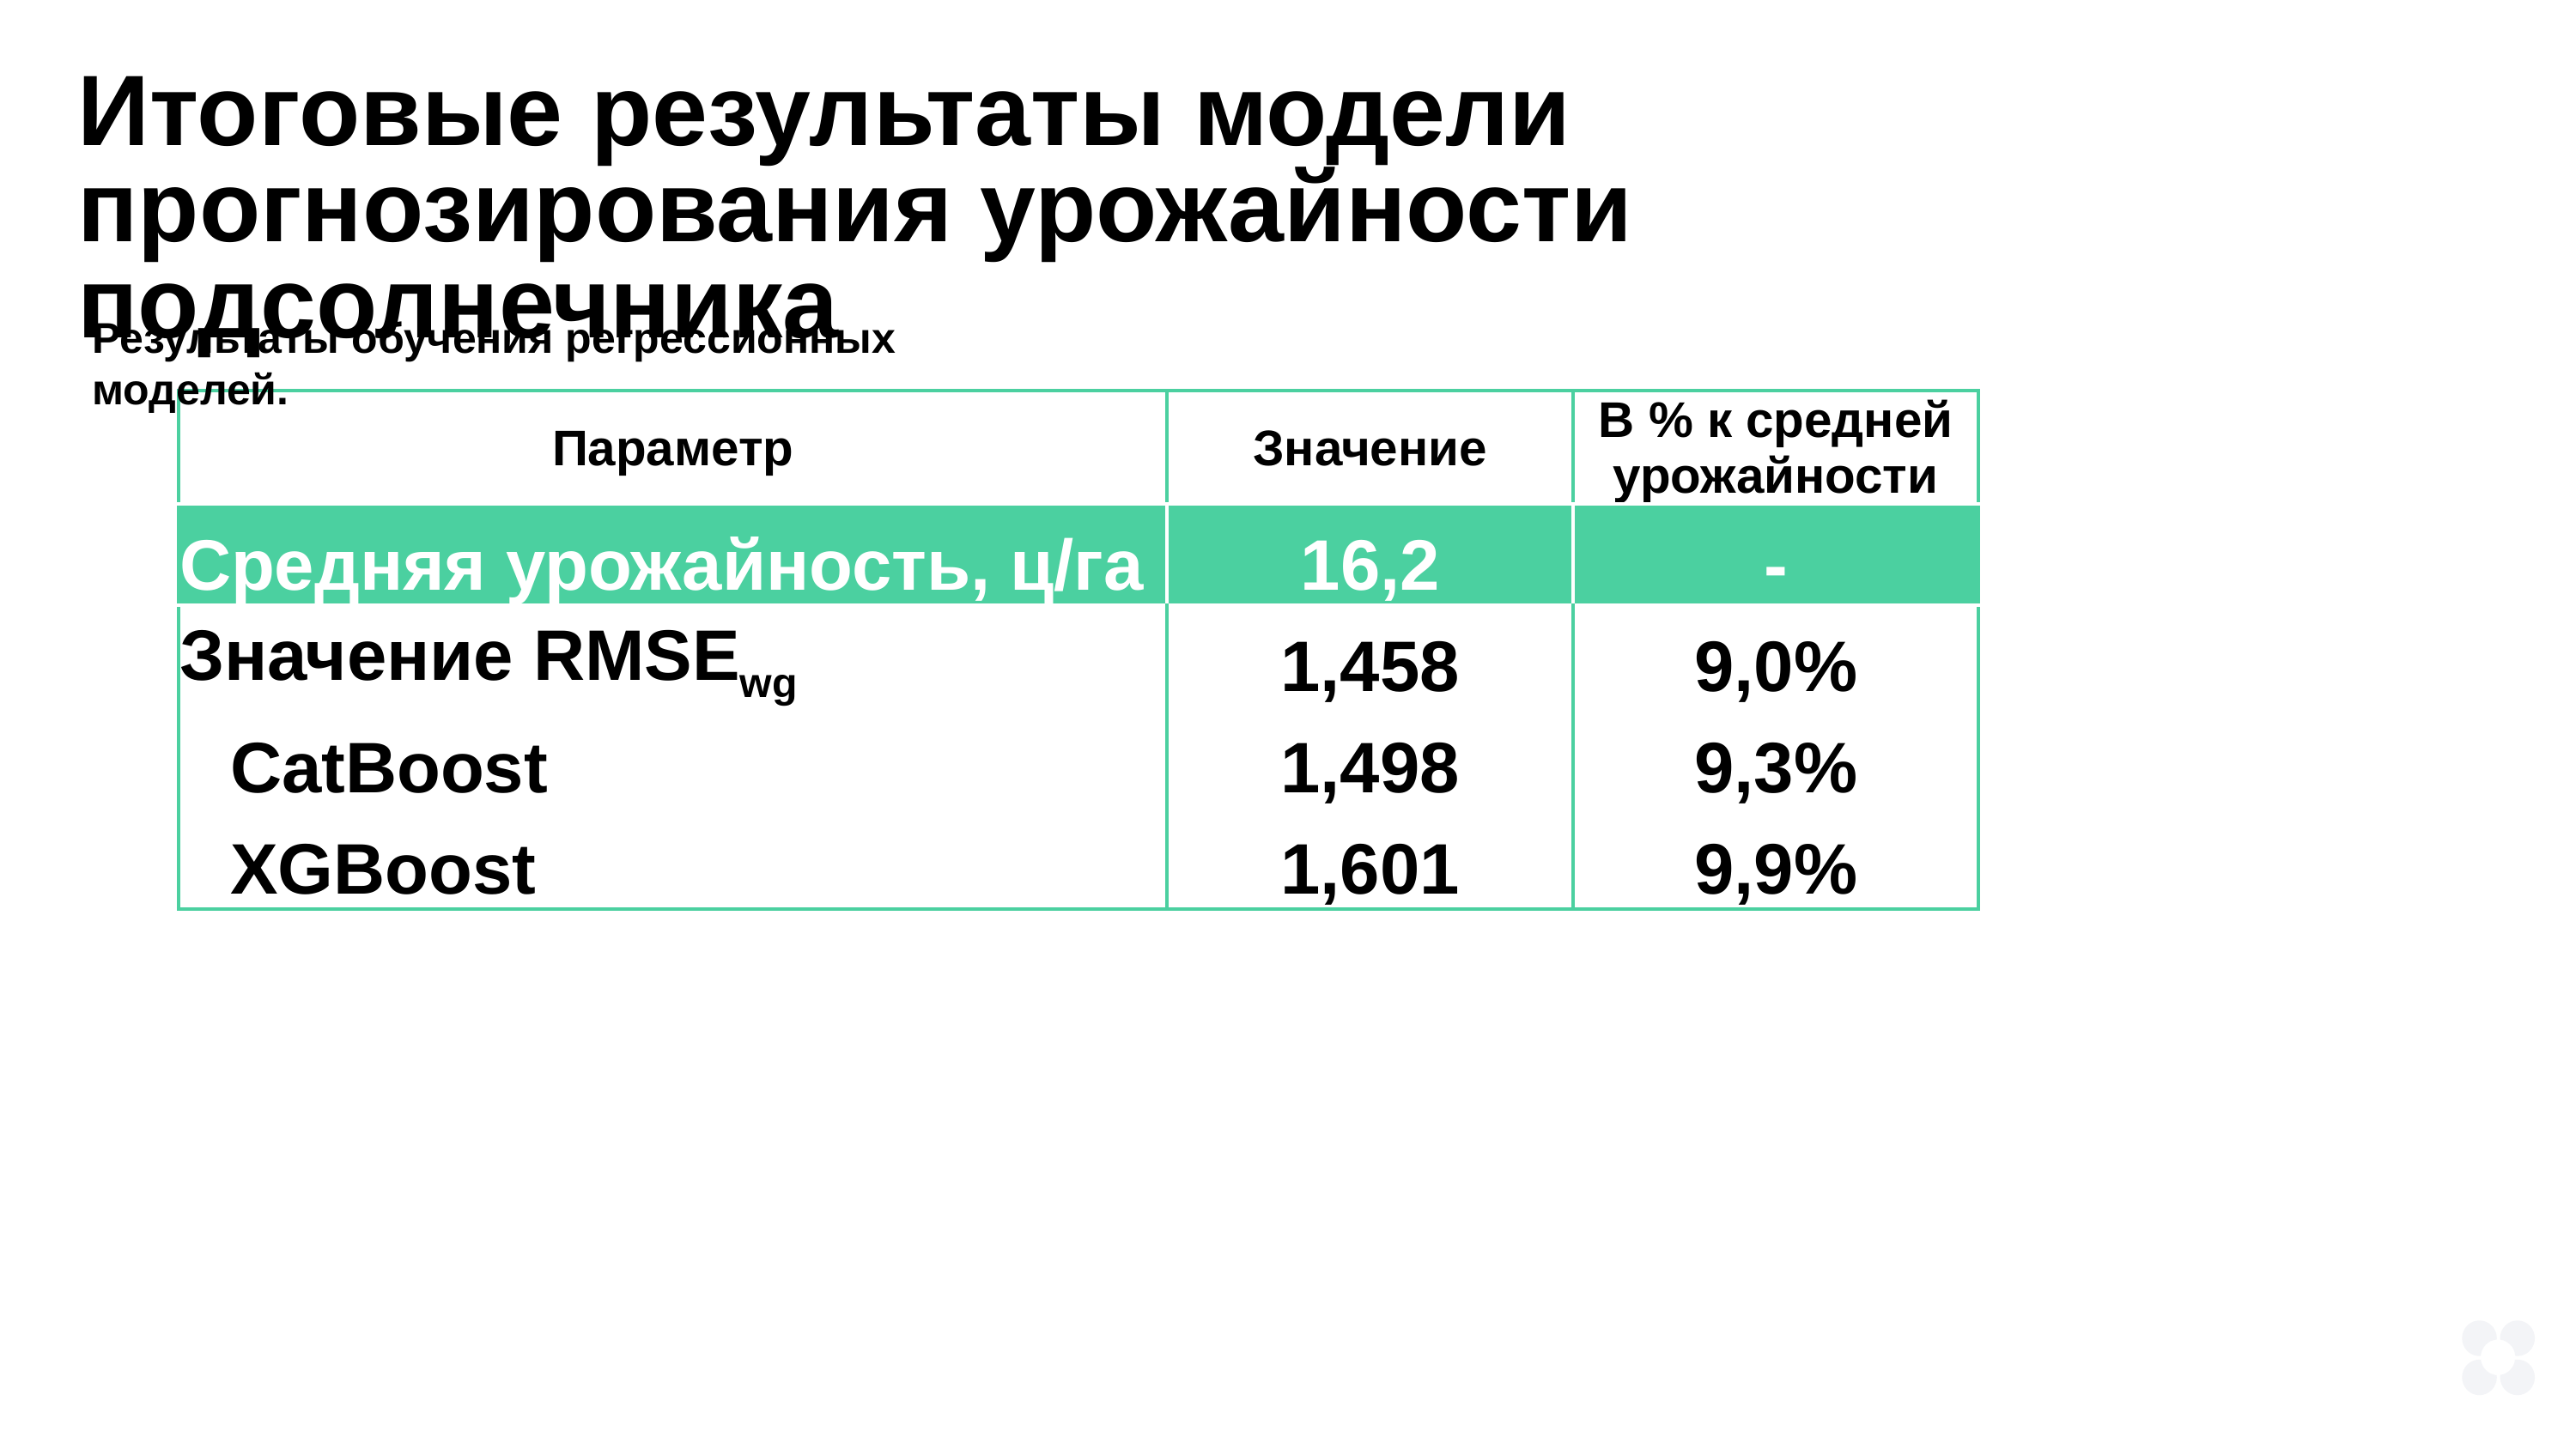

Итоговые результаты модели прогнозирования урожайности подсолнечника

Результаты обучения регрессионных моделей.
| Параметр | Значение | В % к средней урожайности |
| --- | --- | --- |
| Средняя урожайность, ц/га | 16,2 | - |
| Значение RMSEwg | 1,458 | 9,0% |
| CatBoost | 1,498 | 9,3% |
| XGBoost | 1,601 | 9,9% |